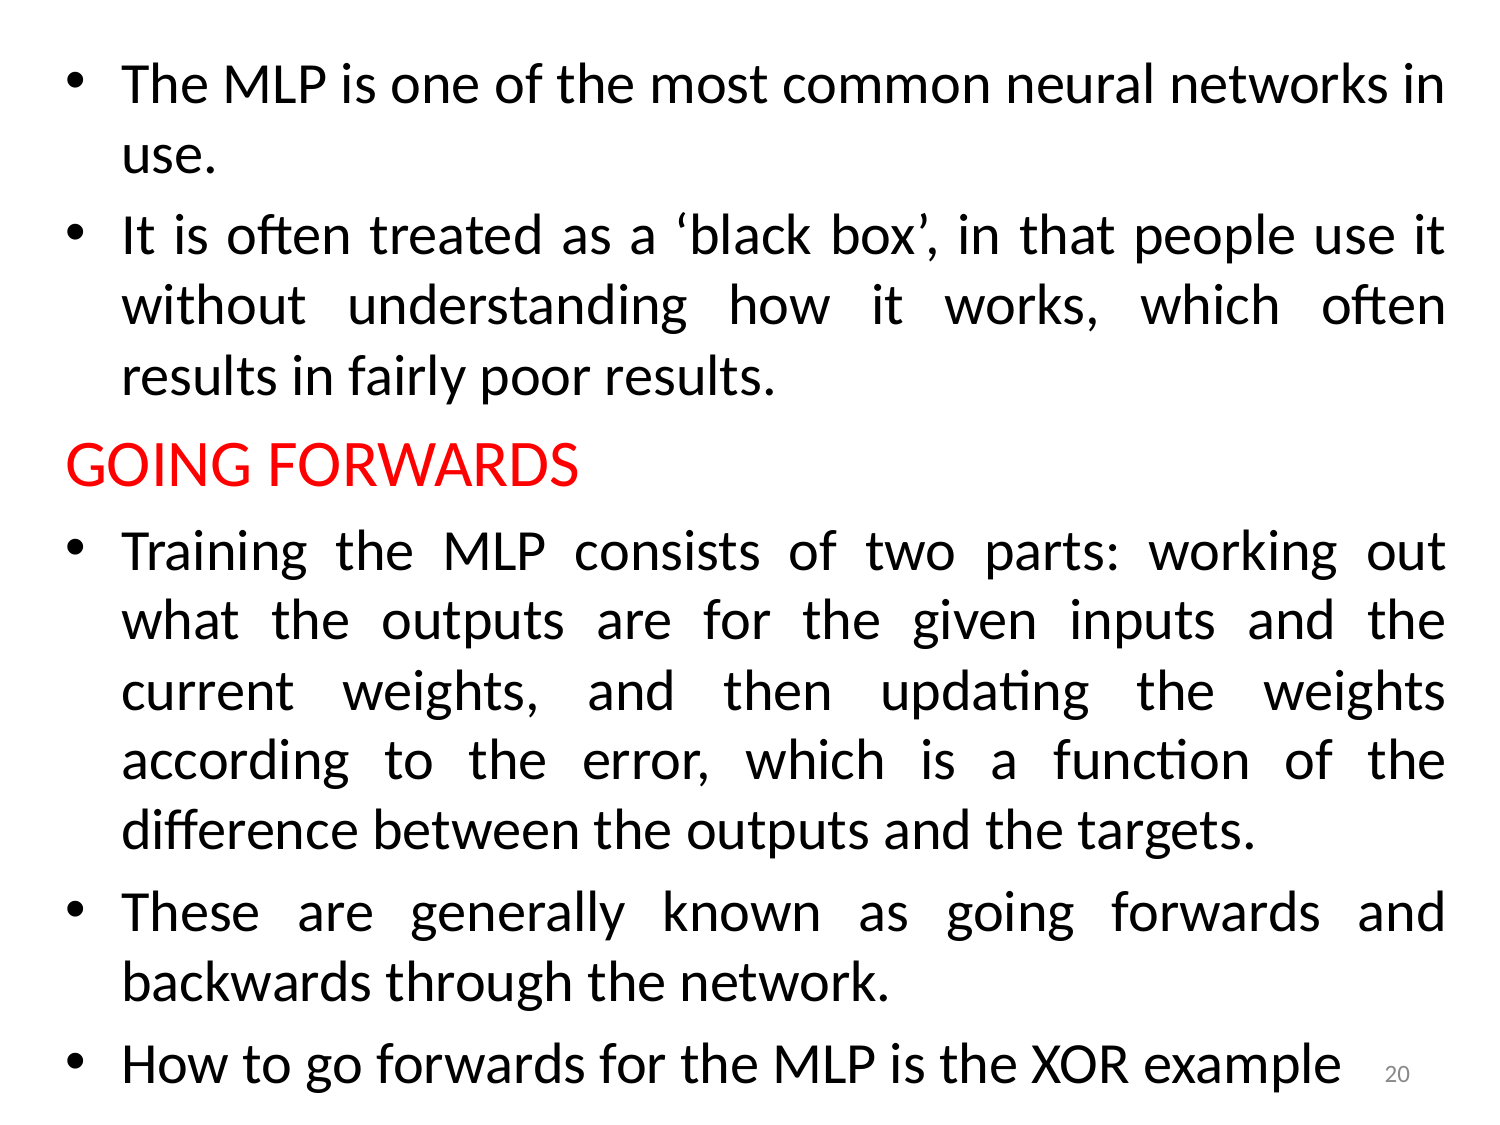

The MLP is one of the most common neural networks in use.
It is often treated as a ‘black box’, in that people use it without understanding how it works, which often results in fairly poor results.
GOING FORWARDS
Training the MLP consists of two parts: working out what the outputs are for the given inputs and the current weights, and then updating the weights according to the error, which is a function of the difference between the outputs and the targets.
These are generally known as going forwards and backwards through the network.
How to go forwards for the MLP is the XOR example
20